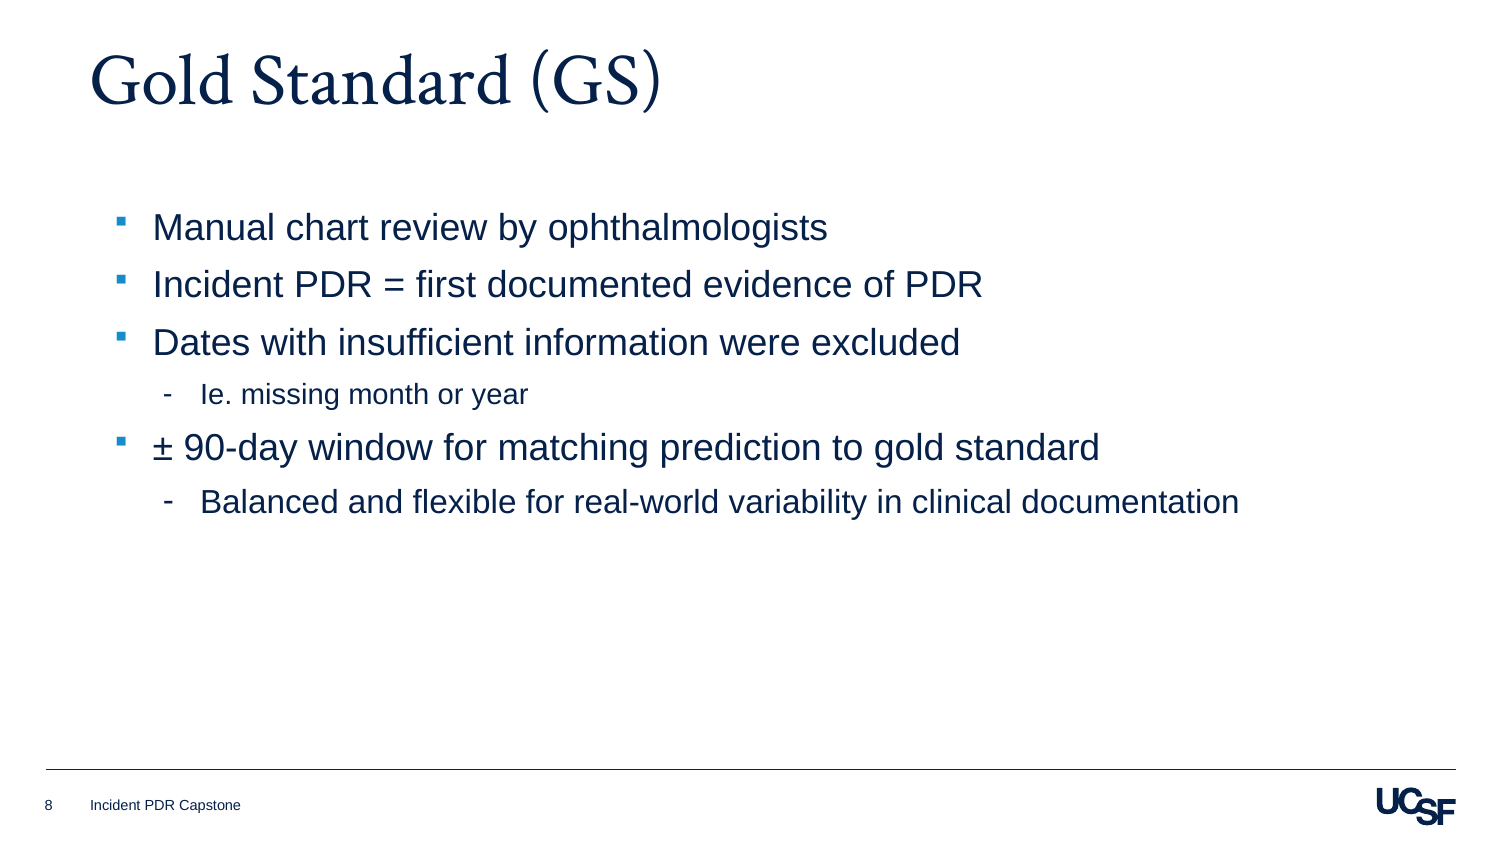

# Gold Standard (GS)

Manual chart review by ophthalmologists
Incident PDR = first documented evidence of PDR
Dates with insufficient information were excluded
Ie. missing month or year
± 90-day window for matching prediction to gold standard
Balanced and flexible for real-world variability in clinical documentation

8
Incident PDR Capstone